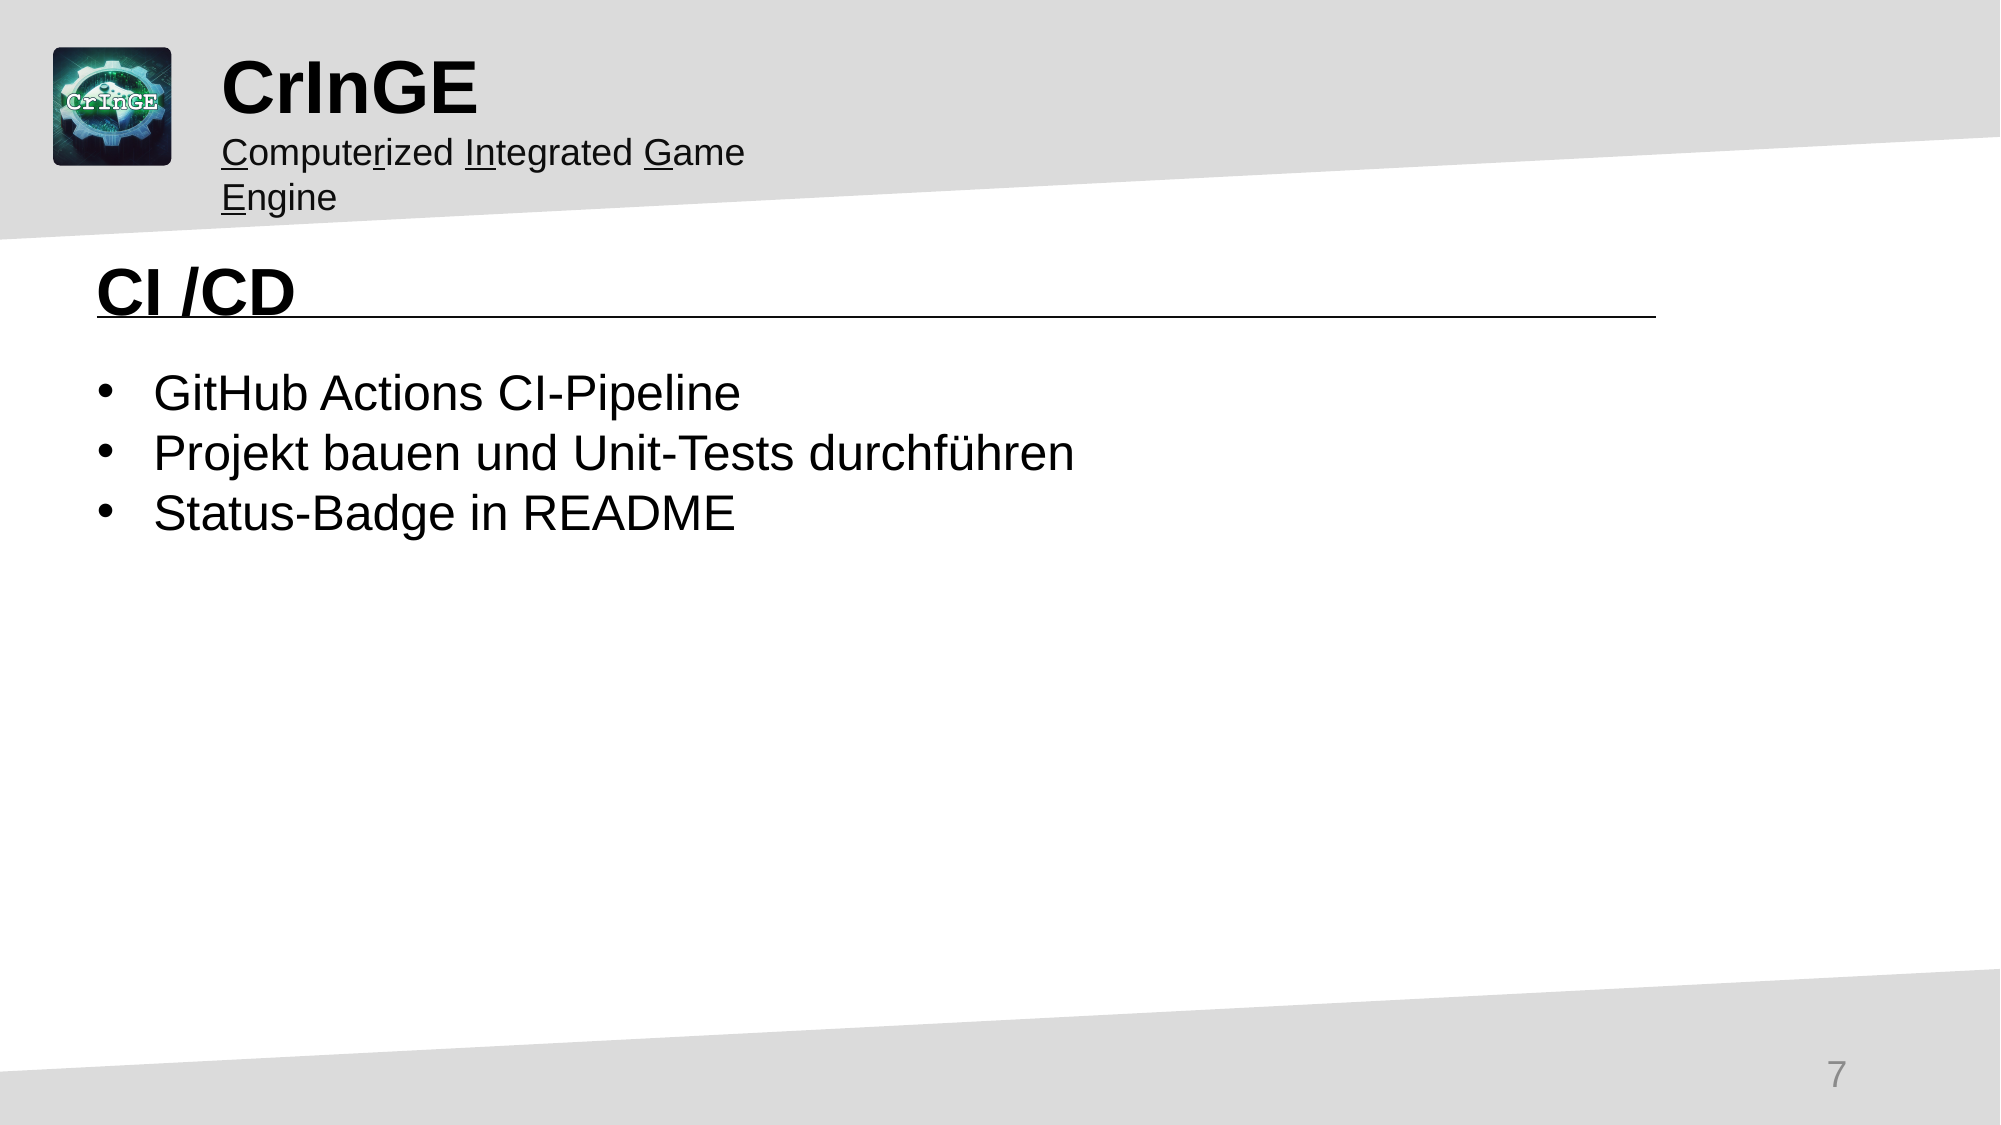

CrInGE
Computerized Integrated Game Engine

CI /CD
GitHub Actions CI-Pipeline
Projekt bauen und Unit-Tests durchführen
Status-Badge in README

7